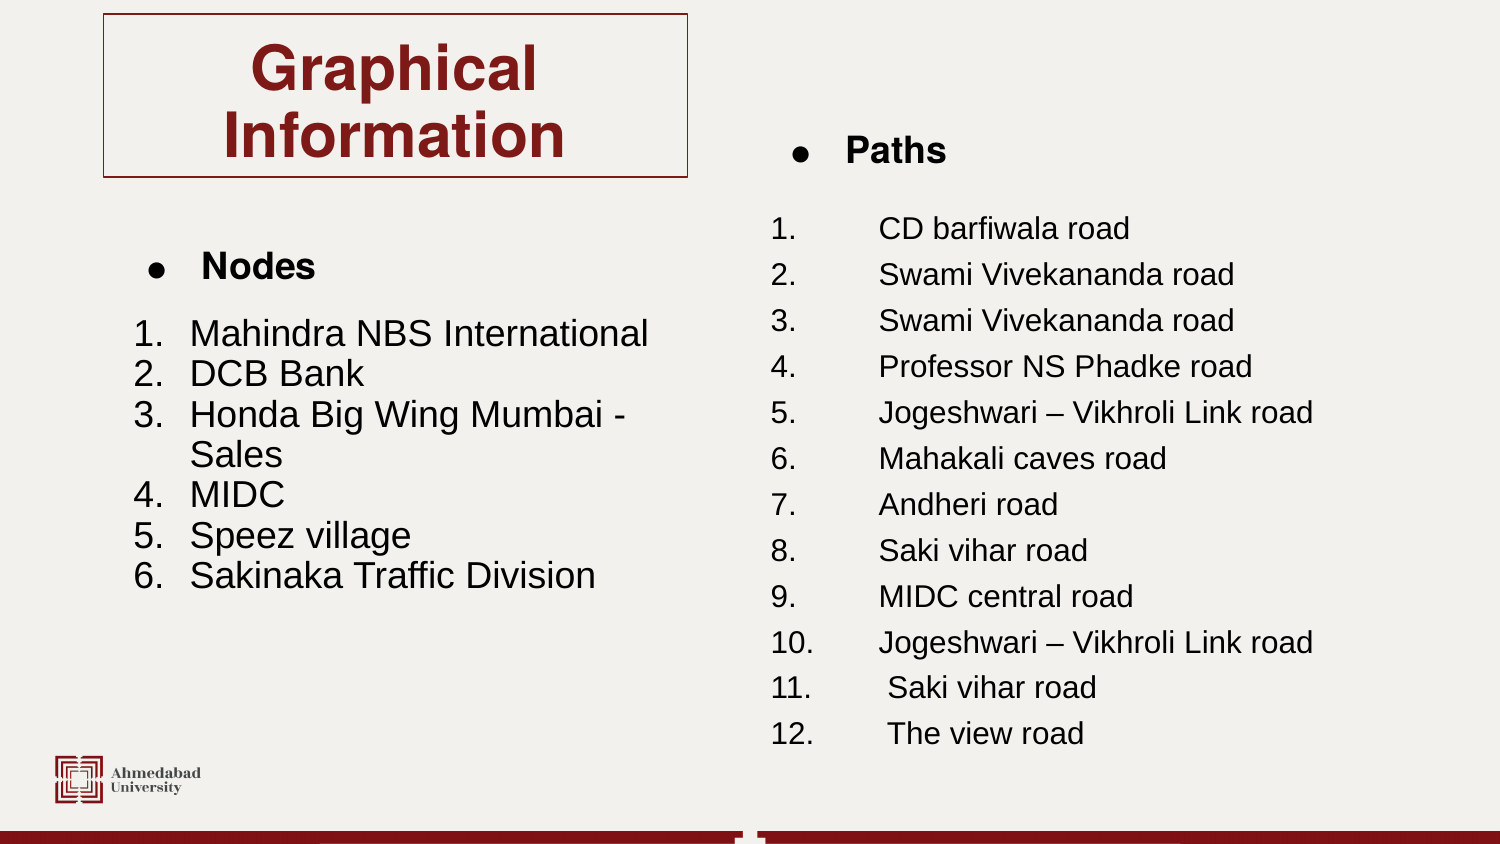

# Graphical Information
Paths
Nodes
1.	CD barfiwala road
2.	Swami Vivekananda road
3.	Swami Vivekananda road
4.	Professor NS Phadke road
5.	Jogeshwari – Vikhroli Link road
6.	Mahakali caves road
7.	Andheri road
8.	Saki vihar road
9.	MIDC central road
10.	Jogeshwari – Vikhroli Link road
11.	 Saki vihar road
12.	 The view road
Mahindra NBS International
DCB Bank
Honda Big Wing Mumbai - Sales
MIDC
Speez village
Sakinaka Traffic Division